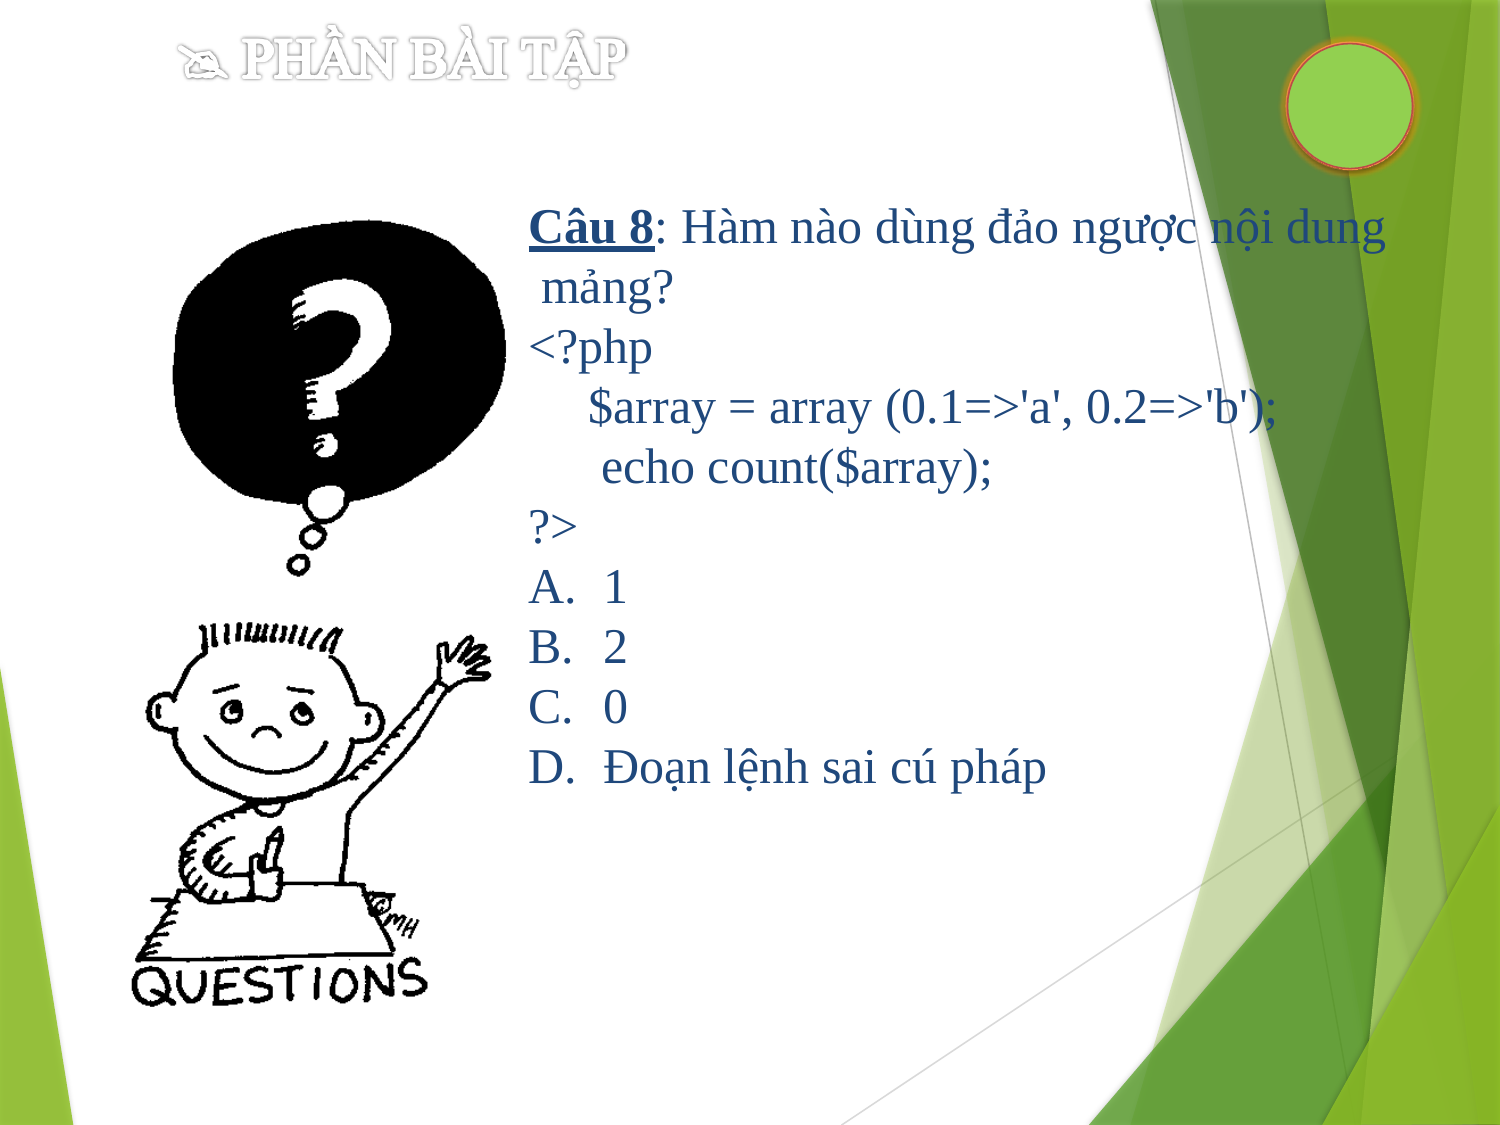

Câu 8: Hàm nào dùng đảo ngược nội dung  mảng?
<?php
$array = array (0.1=>'a', 0.2=>'b');  echo count($array);
?>
1
2
0
Đoạn lệnh sai cú pháp